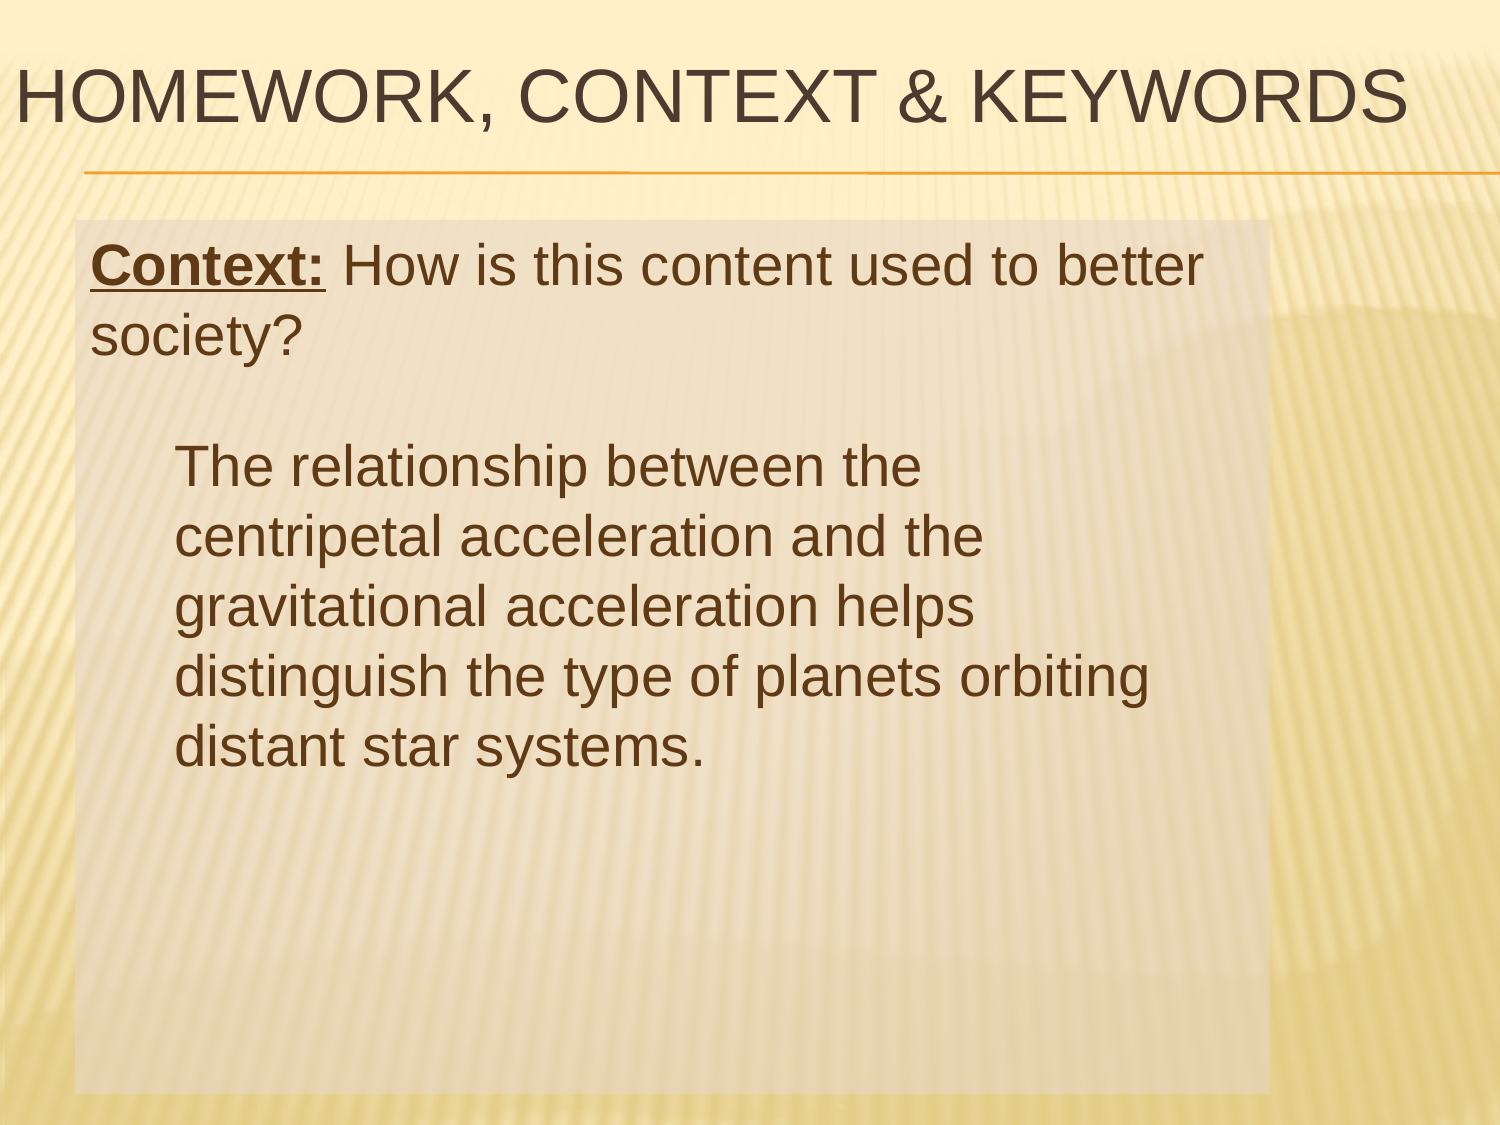

# Homework, Context & Keywords
Context: How is this content used to better society?

The relationship between the centripetal acceleration and the gravitational acceleration helps distinguish the type of planets orbiting distant star systems.